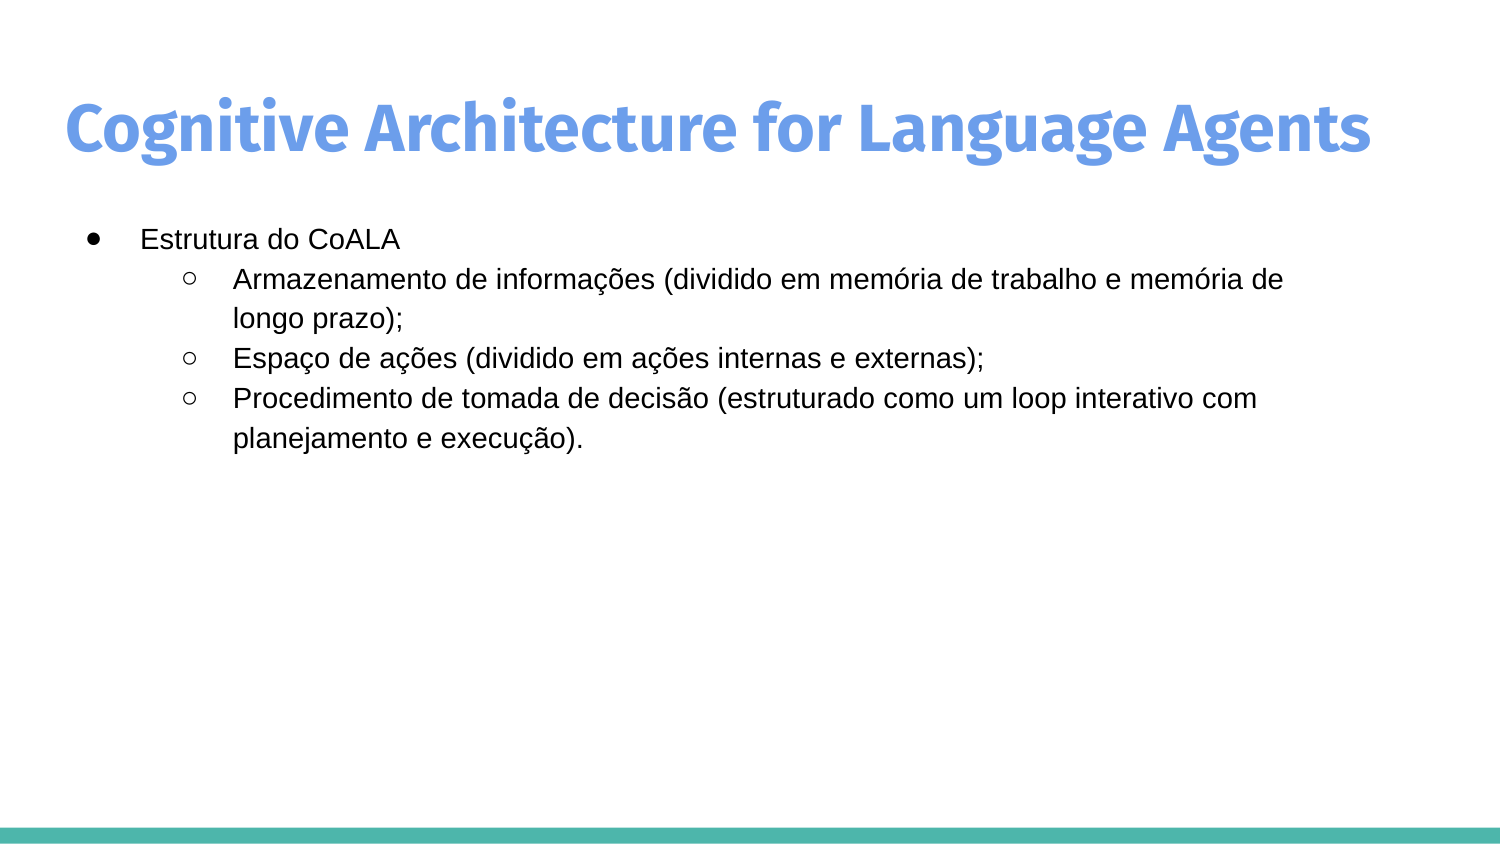

# Cognitive Architecture for Language Agents
Estrutura do CoALA
Armazenamento de informações (dividido em memória de trabalho e memória de longo prazo);
Espaço de ações (dividido em ações internas e externas);
Procedimento de tomada de decisão (estruturado como um loop interativo com planejamento e execução).